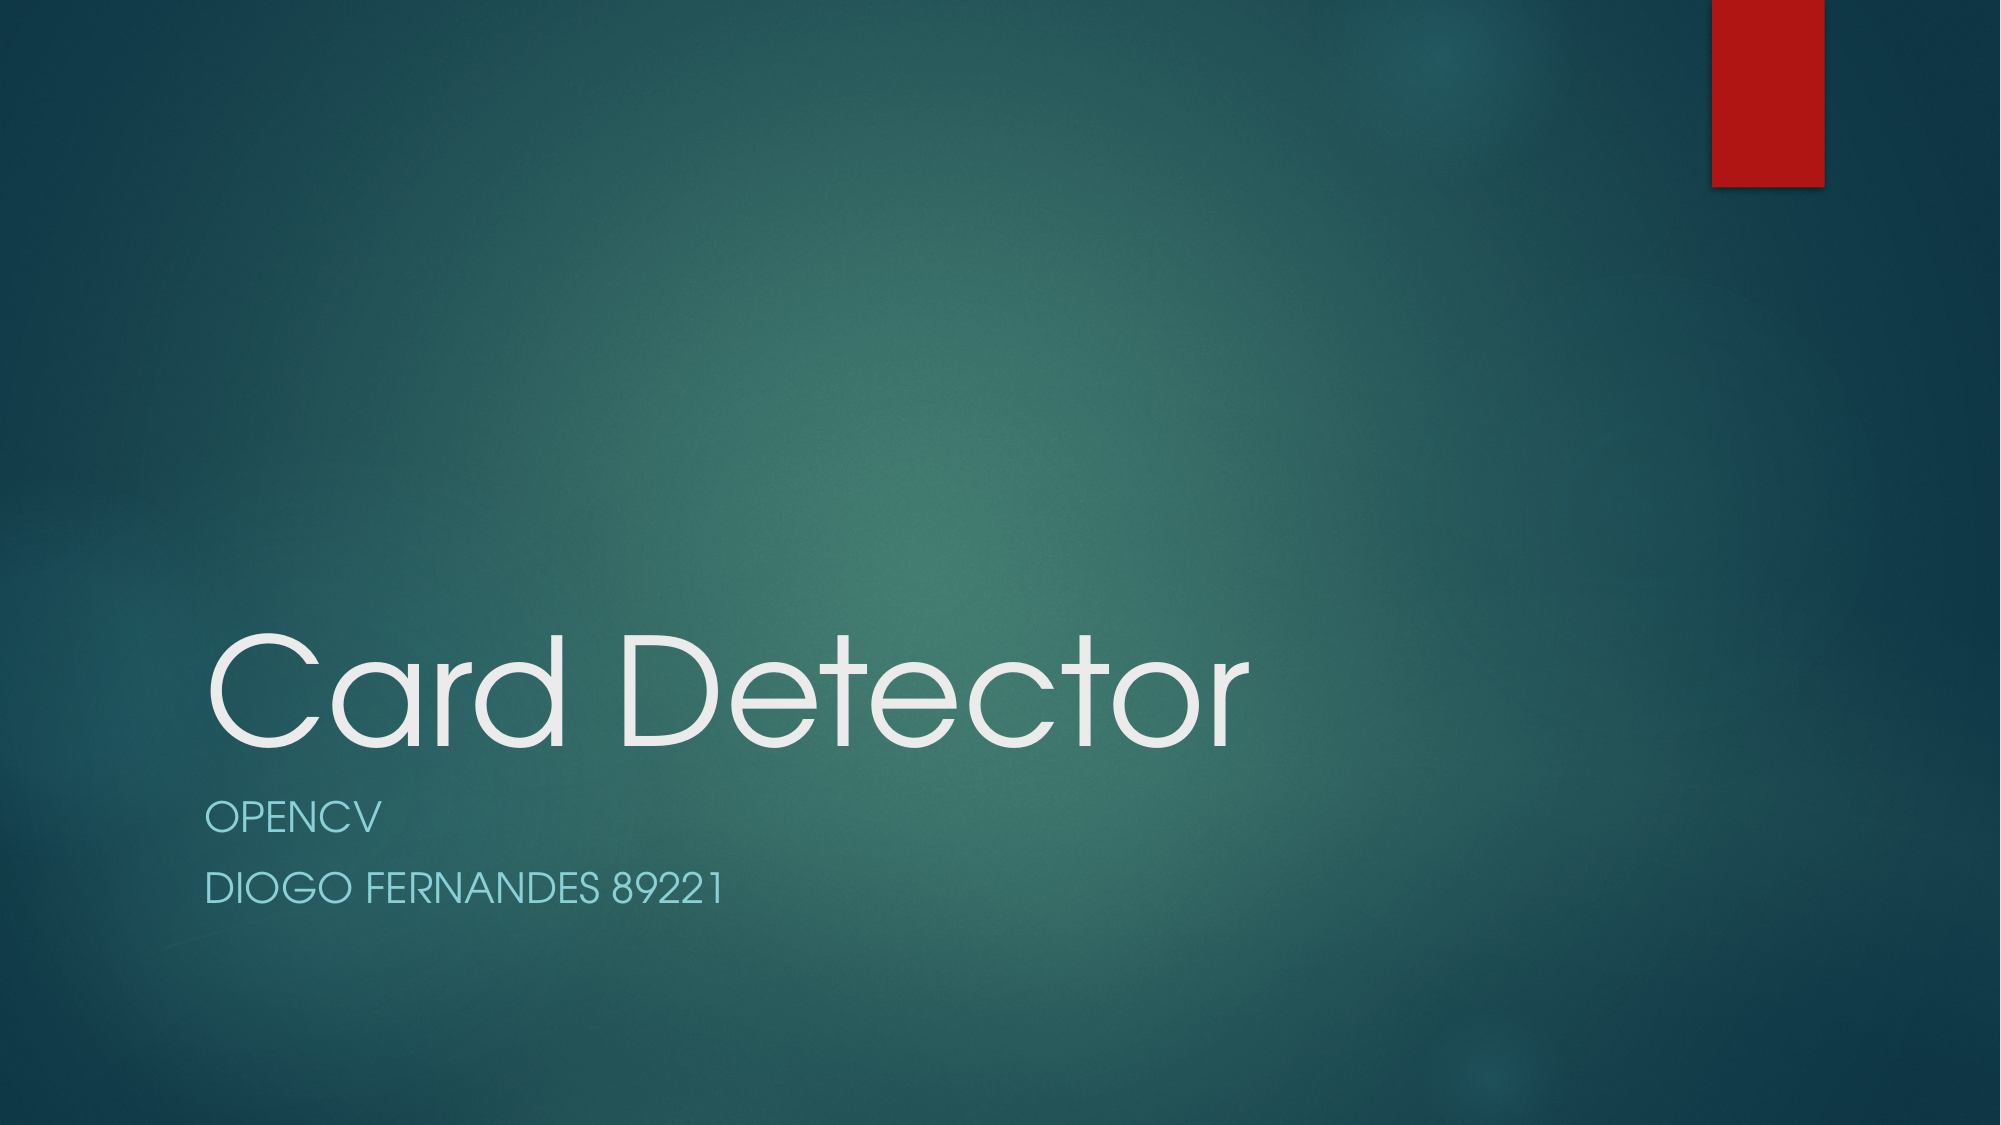

# Card Detector
OpenCV
Diogo Fernandes 89221